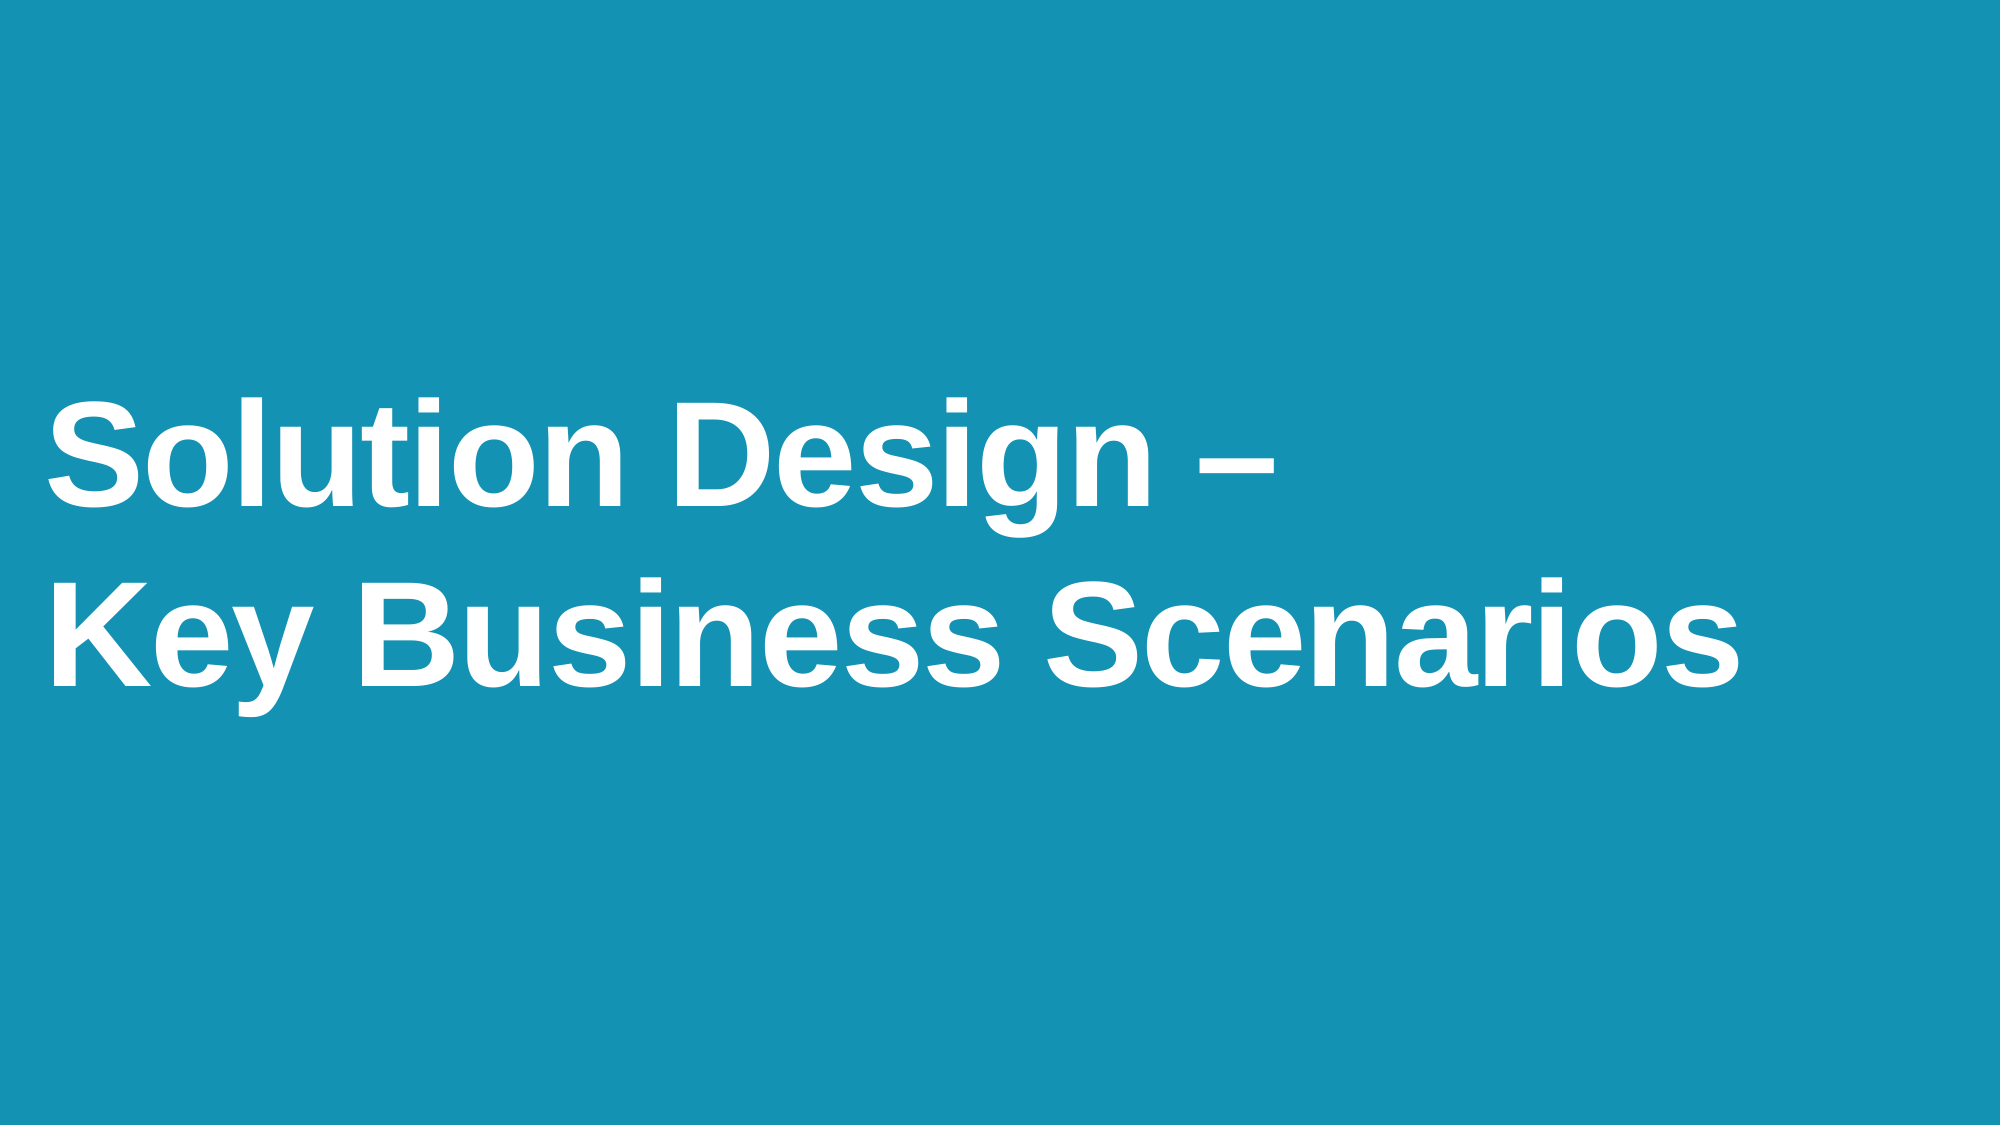

# Solution Design – Key Business Scenarios